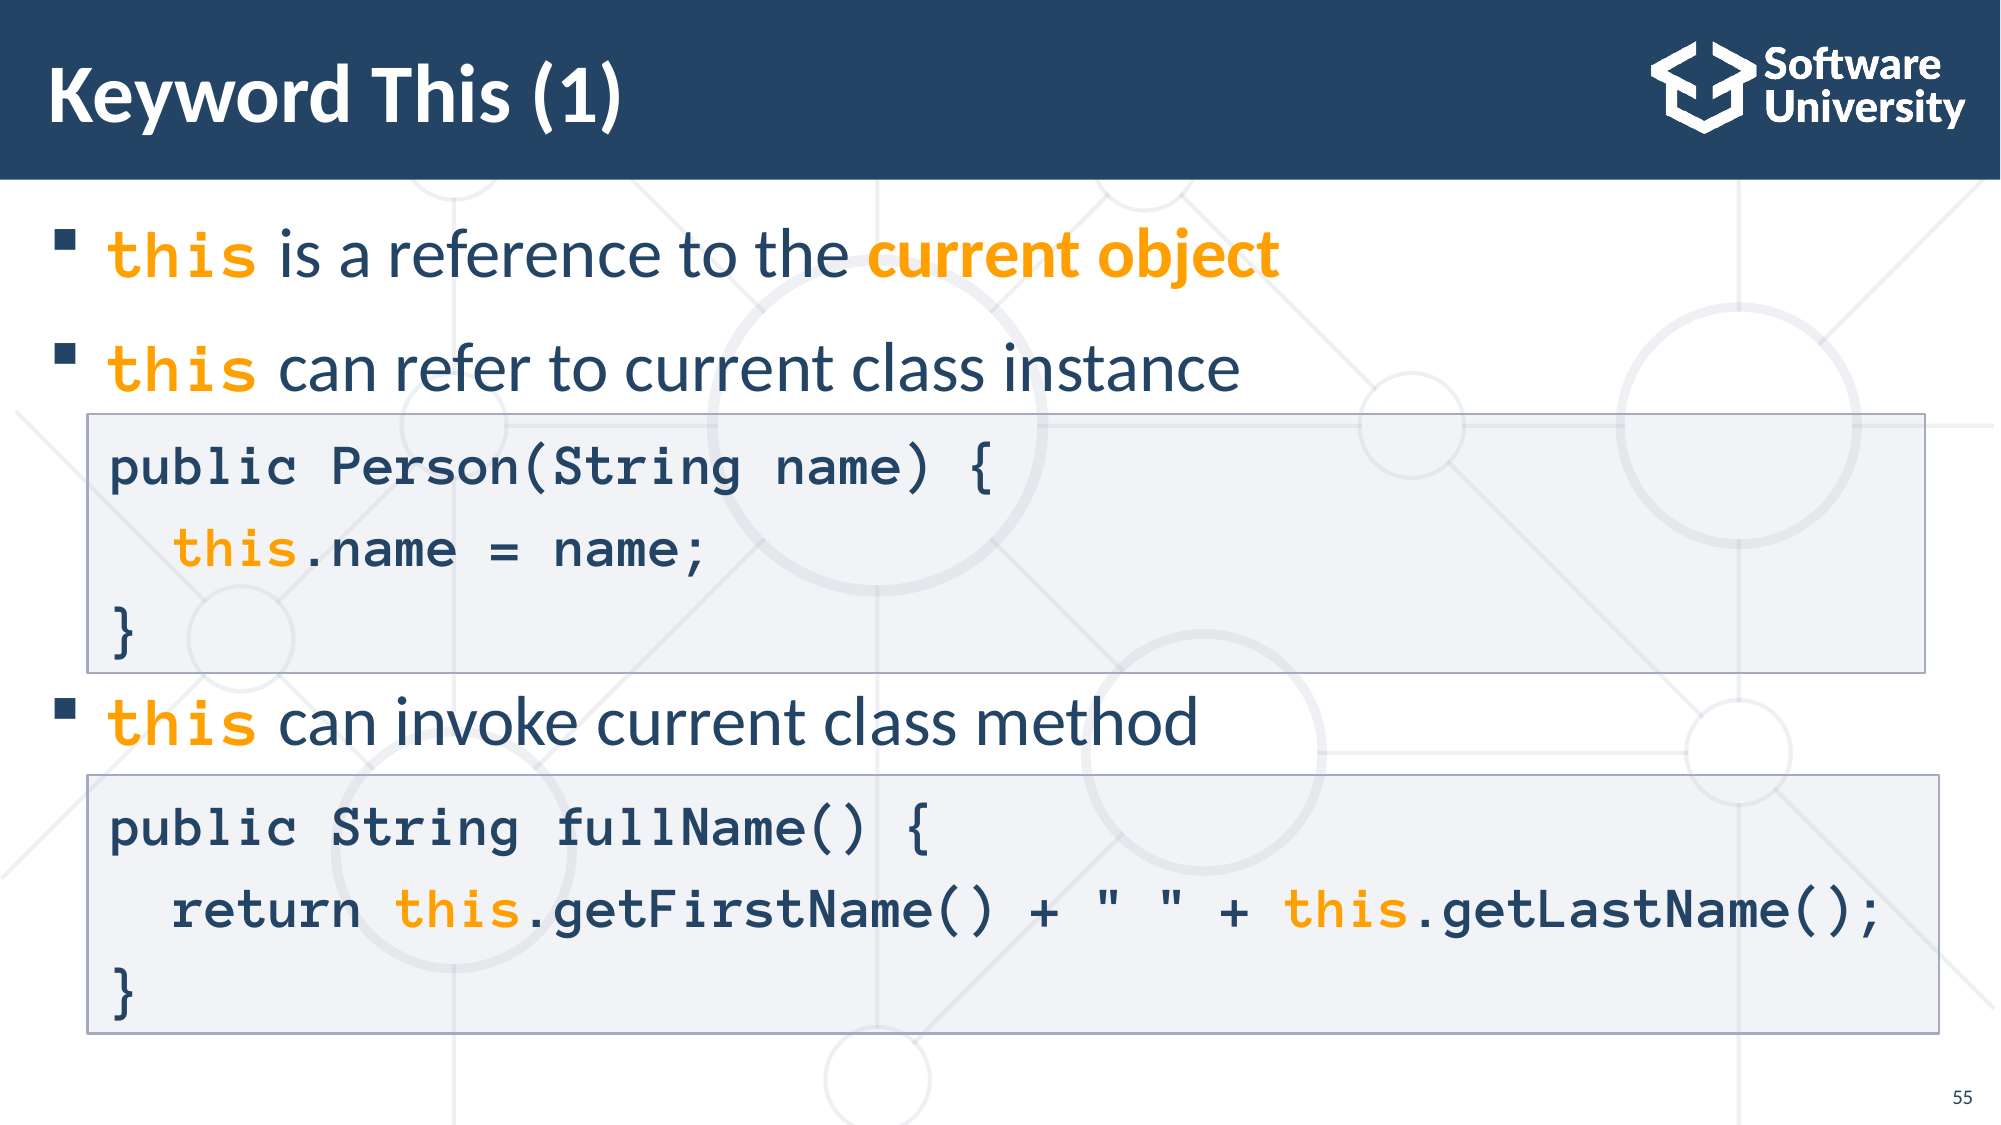

# Keyword This (1)
this is a reference to the current object
this can refer to current class instance

this can invoke current class method
public Person(String name) {
  this.name = name;
}
public String fullName() {
  return this.getFirstName() + " " + this.getLastName();
}
55